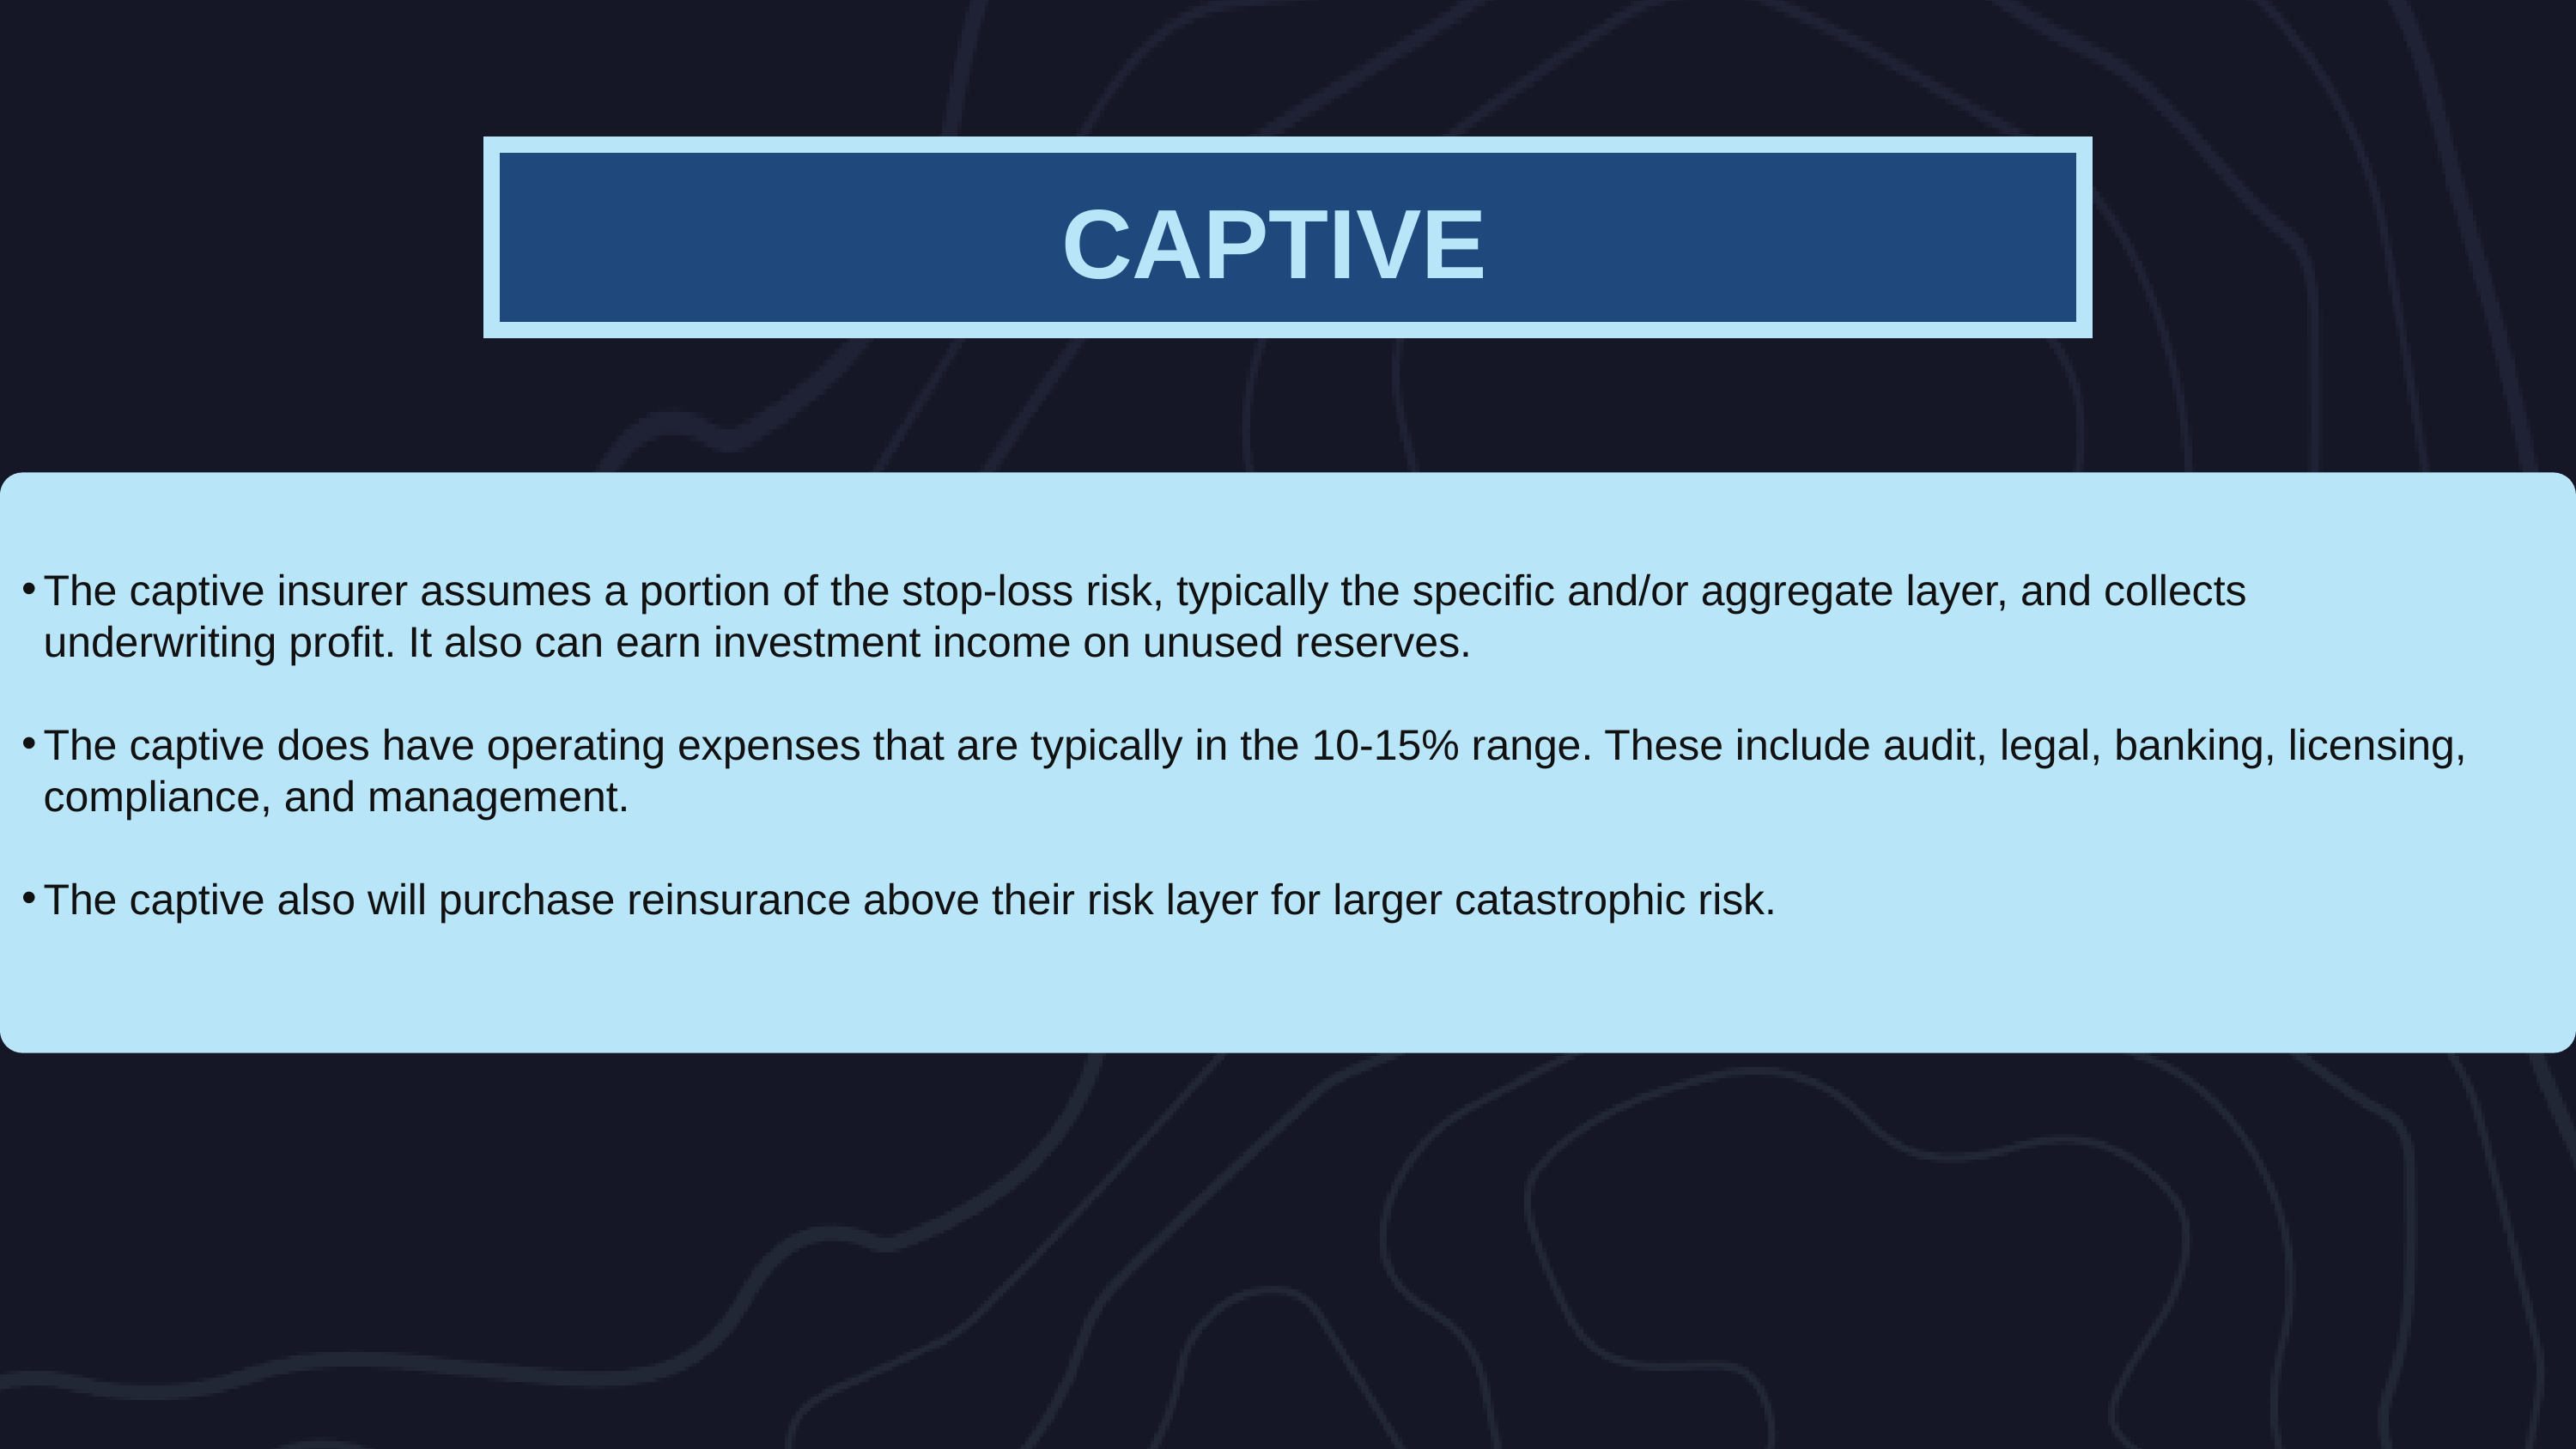

CAPTIVE
The captive insurer assumes a portion of the stop-loss risk, typically the specific and/or aggregate layer, and collects underwriting profit. It also can earn investment income on unused reserves.

The captive does have operating expenses that are typically in the 10-15% range. These include audit, legal, banking, licensing, compliance, and management.

The captive also will purchase reinsurance above their risk layer for larger catastrophic risk.